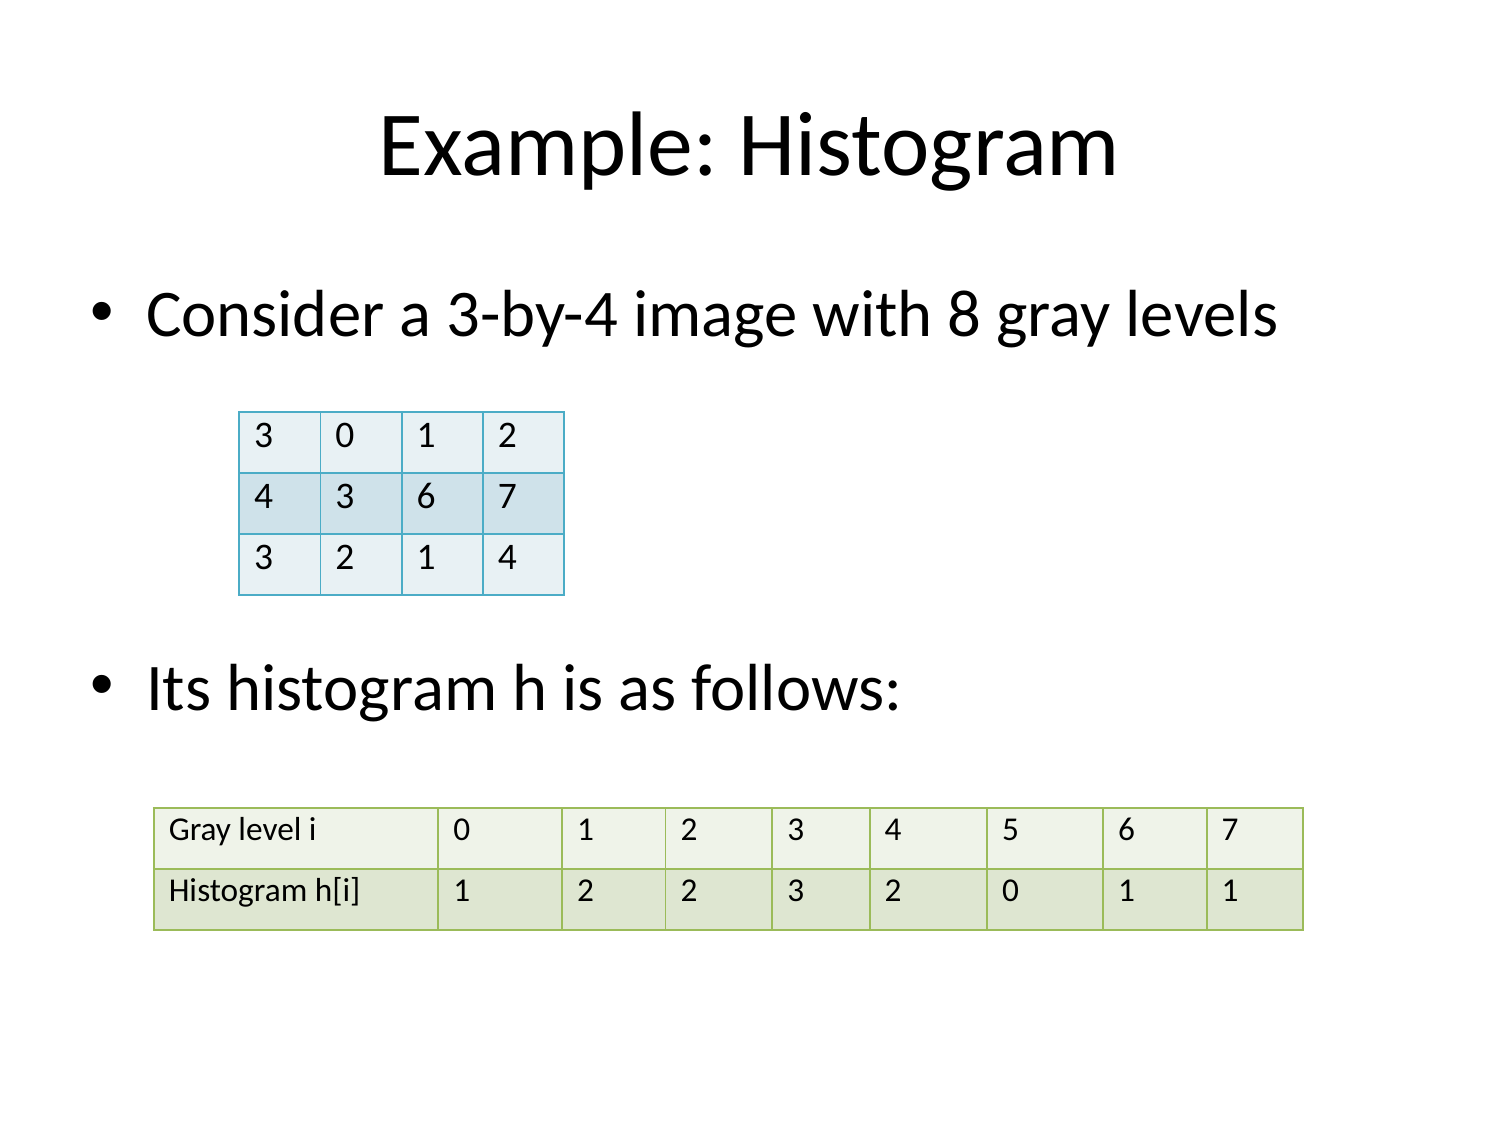

# Example: Histogram
Consider a 3-by-4 image with 8 gray levels

Its histogram h is as follows:

| 3 | 0 | 1 | 2 |
| --- | --- | --- | --- |
| 4 | 3 | 6 | 7 |
| 3 | 2 | 1 | 4 |
| Gray level i | 0 | 1 | 2 | 3 | 4 | 5 | 6 | 7 |
| --- | --- | --- | --- | --- | --- | --- | --- | --- |
| Histogram h[i] | 1 | 2 | 2 | 3 | 2 | 0 | 1 | 1 |